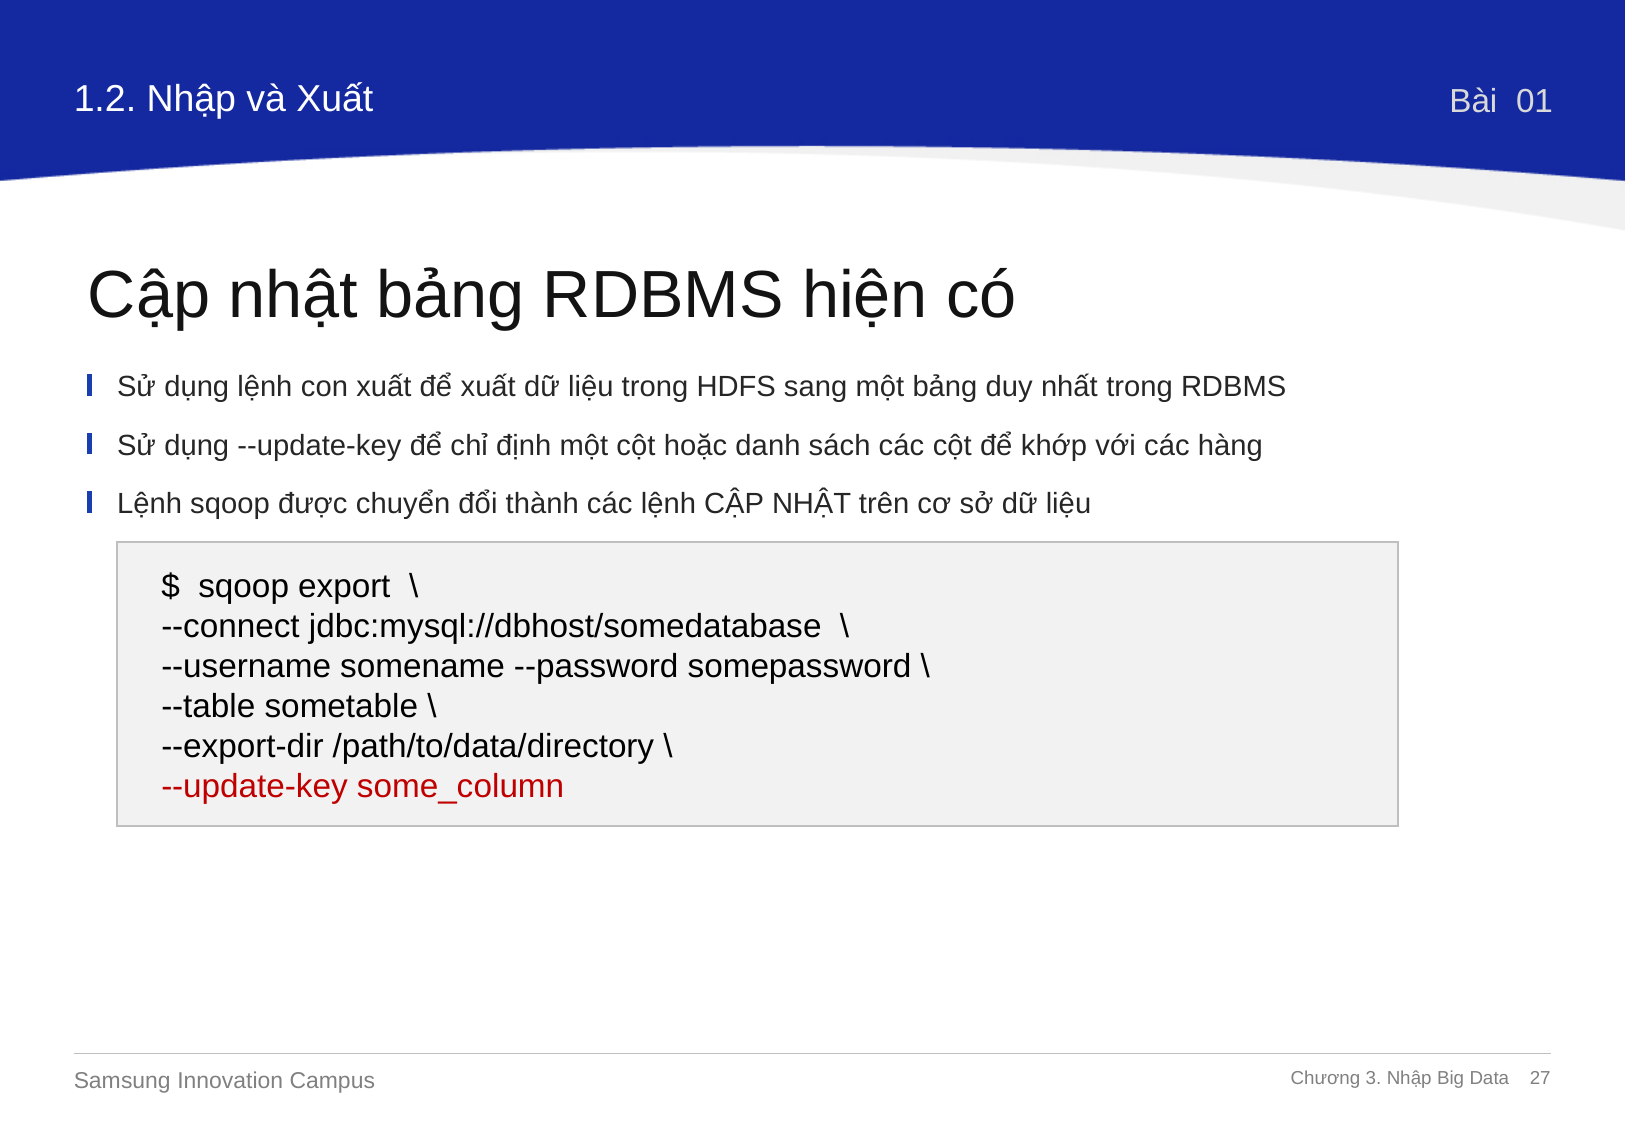

1.2. Nhập và Xuất
Bài  01
Cập nhật bảng RDBMS hiện có
Sử dụng lệnh con xuất để xuất dữ liệu trong HDFS sang một bảng duy nhất trong RDBMS
Sử dụng --update-key để chỉ định một cột hoặc danh sách các cột để khớp với các hàng
Lệnh sqoop được chuyển đổi thành các lệnh CẬP NHẬT trên cơ sở dữ liệu
$  sqoop export  \
--connect jdbc:mysql://dbhost/somedatabase  \
--username somename --password somepassword \
--table sometable \
--export-dir /path/to/data/directory \
--update-key some_column